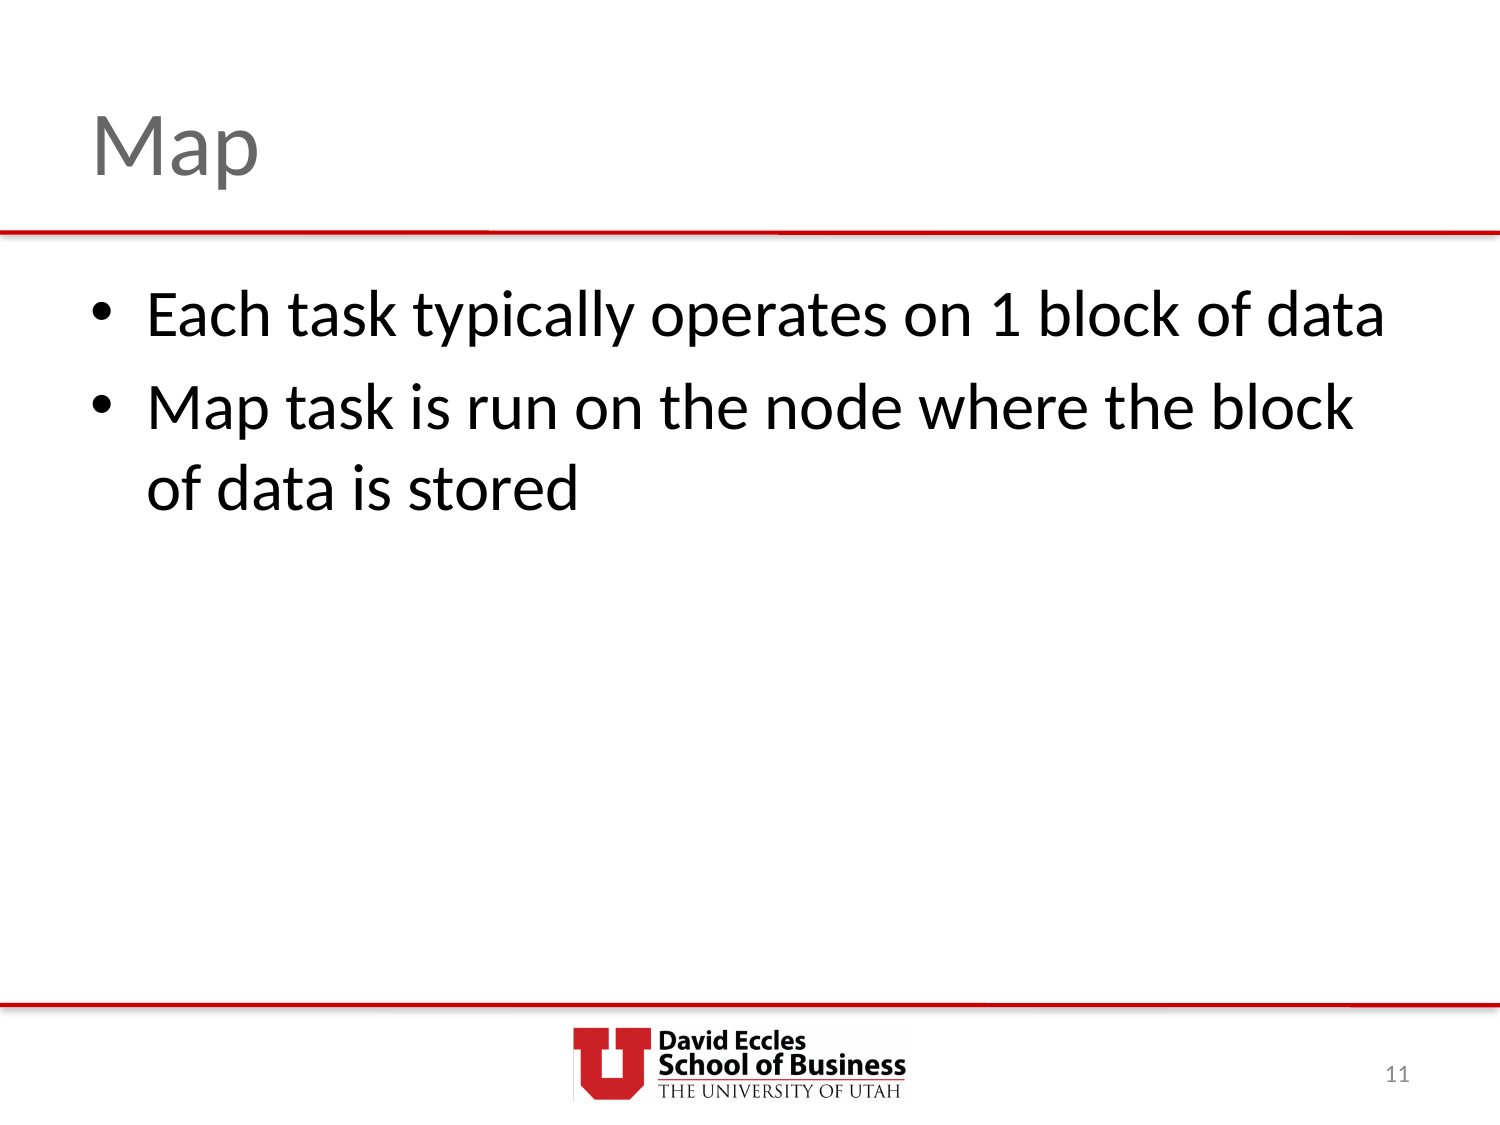

# Map
Each task typically operates on 1 block of data
Map task is run on the node where the block of data is stored
11